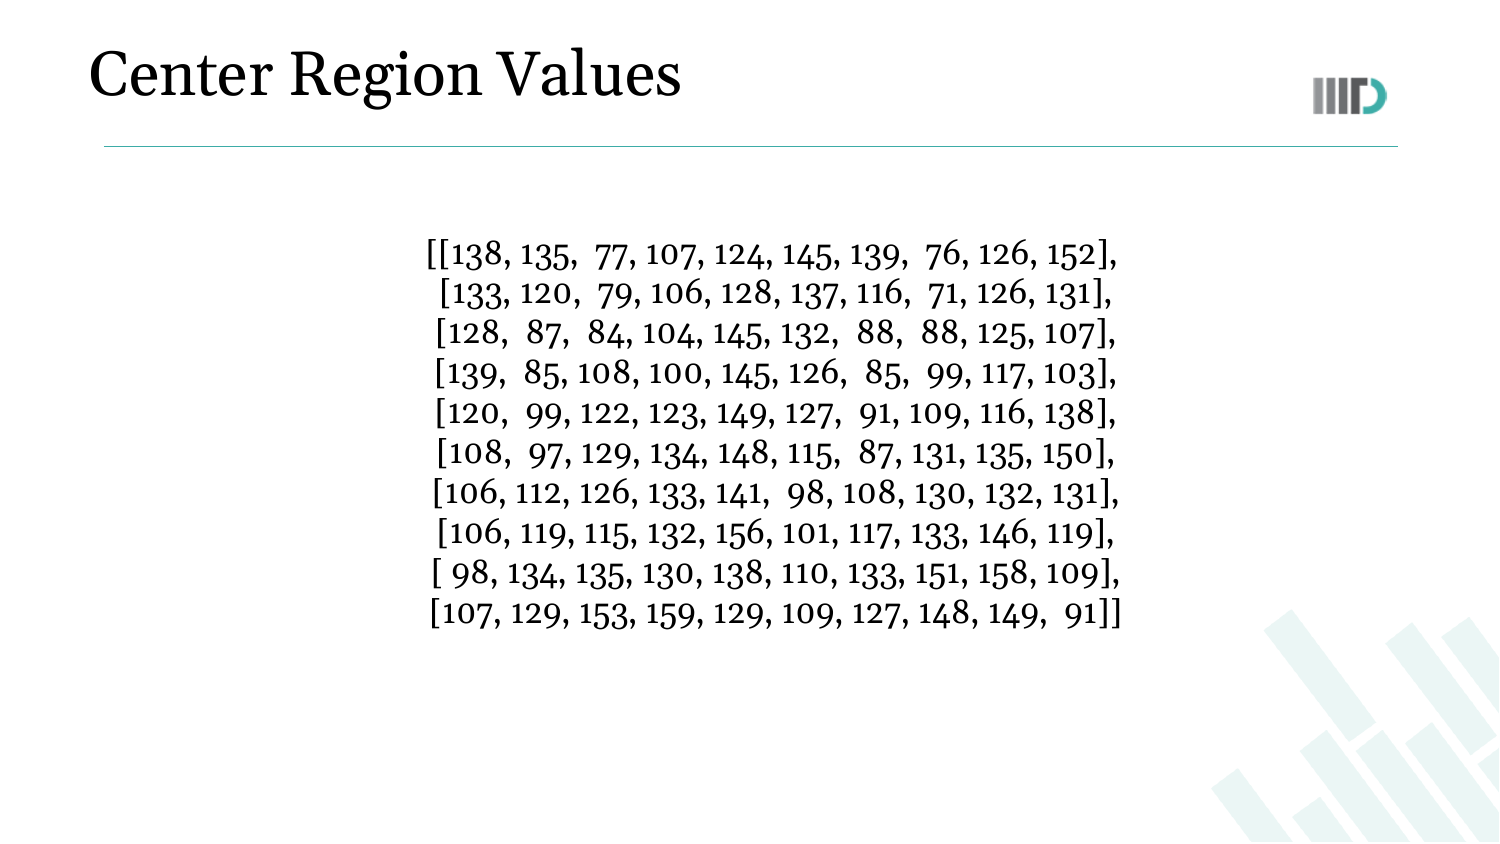

# Center Region Values

[[138, 135,  77, 107, 124, 145, 139,  76, 126, 152],
 [133, 120,  79, 106, 128, 137, 116,  71, 126, 131],
 [128,  87,  84, 104, 145, 132,  88,  88, 125, 107],
 [139,  85, 108, 100, 145, 126,  85,  99, 117, 103],
 [120,  99, 122, 123, 149, 127,  91, 109, 116, 138],
 [108,  97, 129, 134, 148, 115,  87, 131, 135, 150],
 [106, 112, 126, 133, 141,  98, 108, 130, 132, 131],
 [106, 119, 115, 132, 156, 101, 117, 133, 146, 119],
 [ 98, 134, 135, 130, 138, 110, 133, 151, 158, 109],
 [107, 129, 153, 159, 129, 109, 127, 148, 149,  91]]